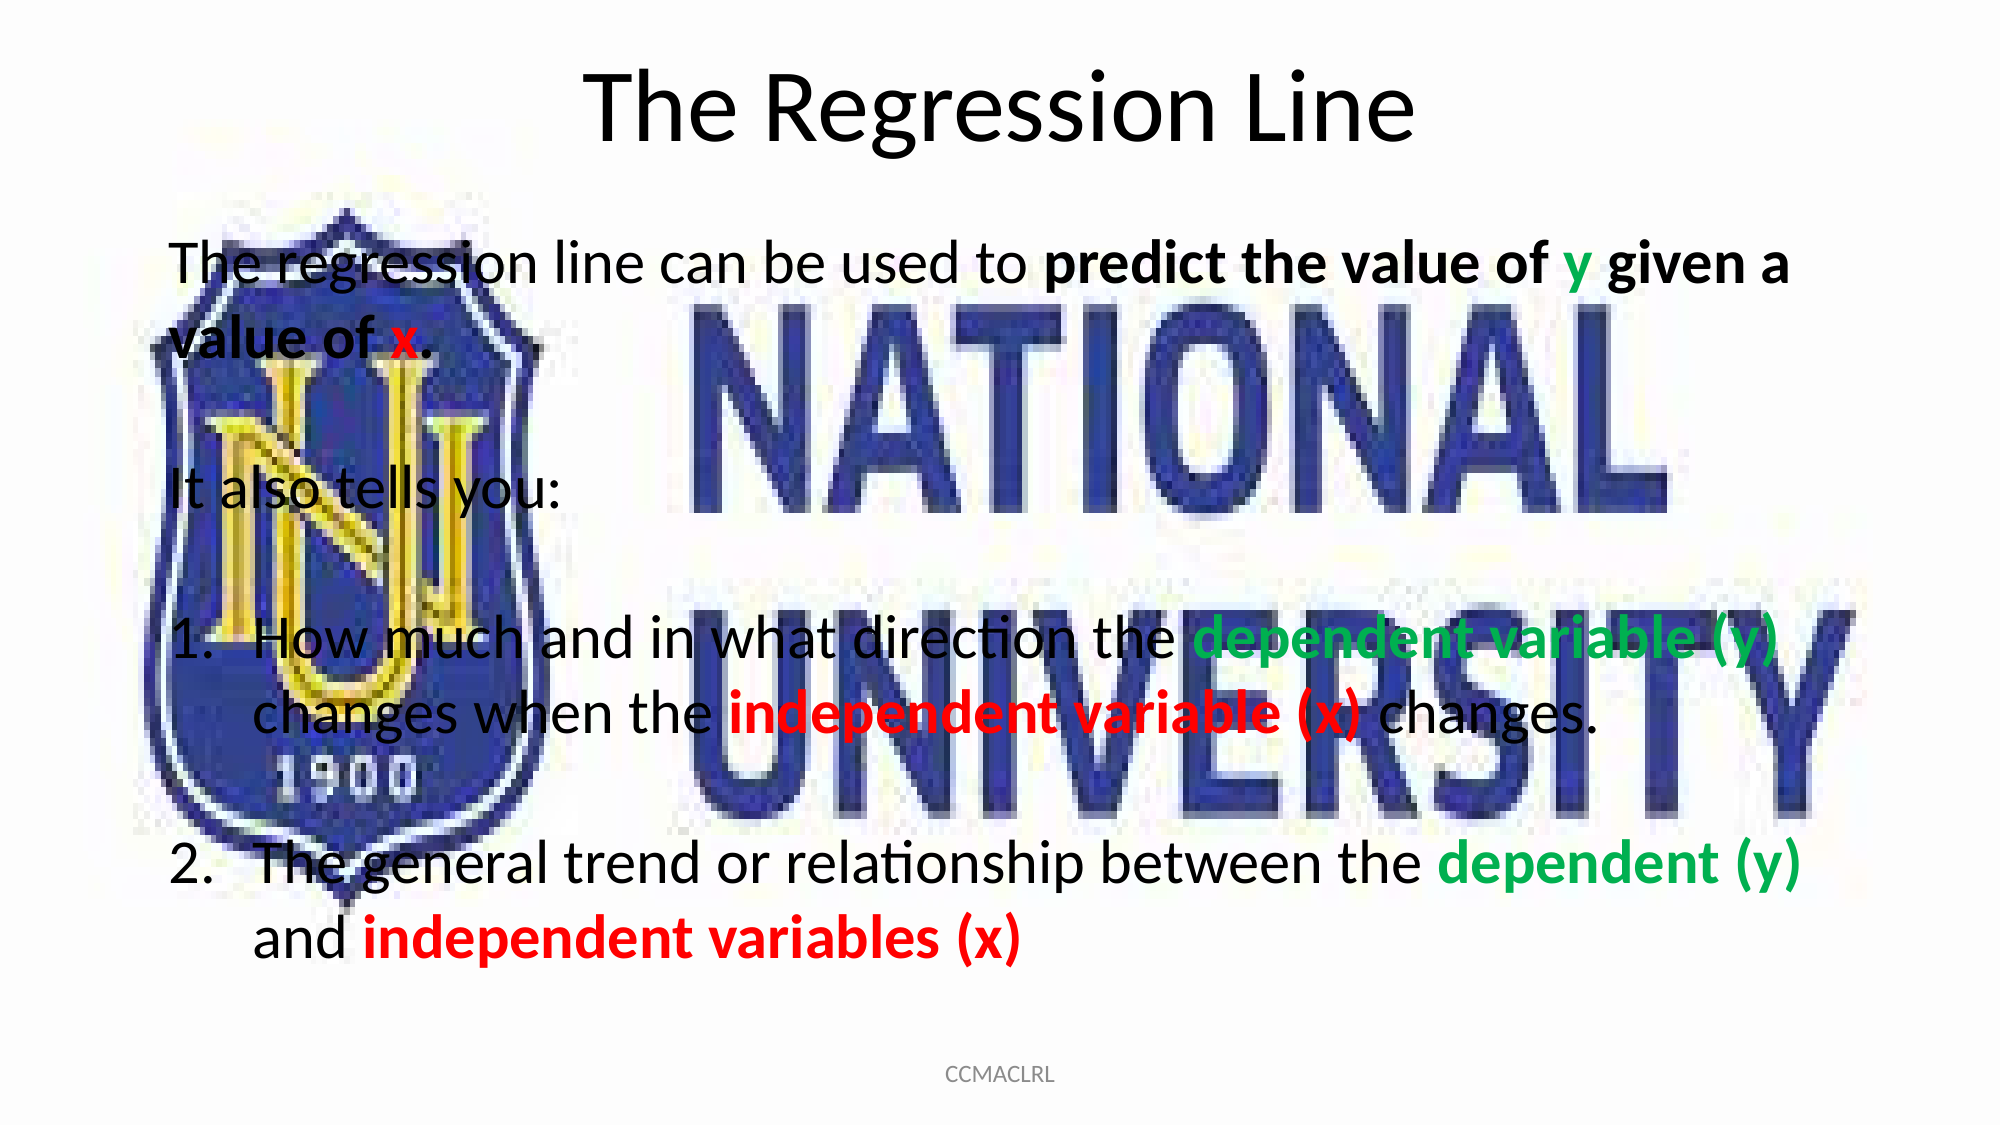

# The Regression Line
The regression line can be used to predict the value of y given a value of x.

It also tells you:

How much and in what direction the dependent variable (y) changes when the independent variable (x) changes.

The general trend or relationship between the dependent (y) and independent variables (x)
CCMACLRL